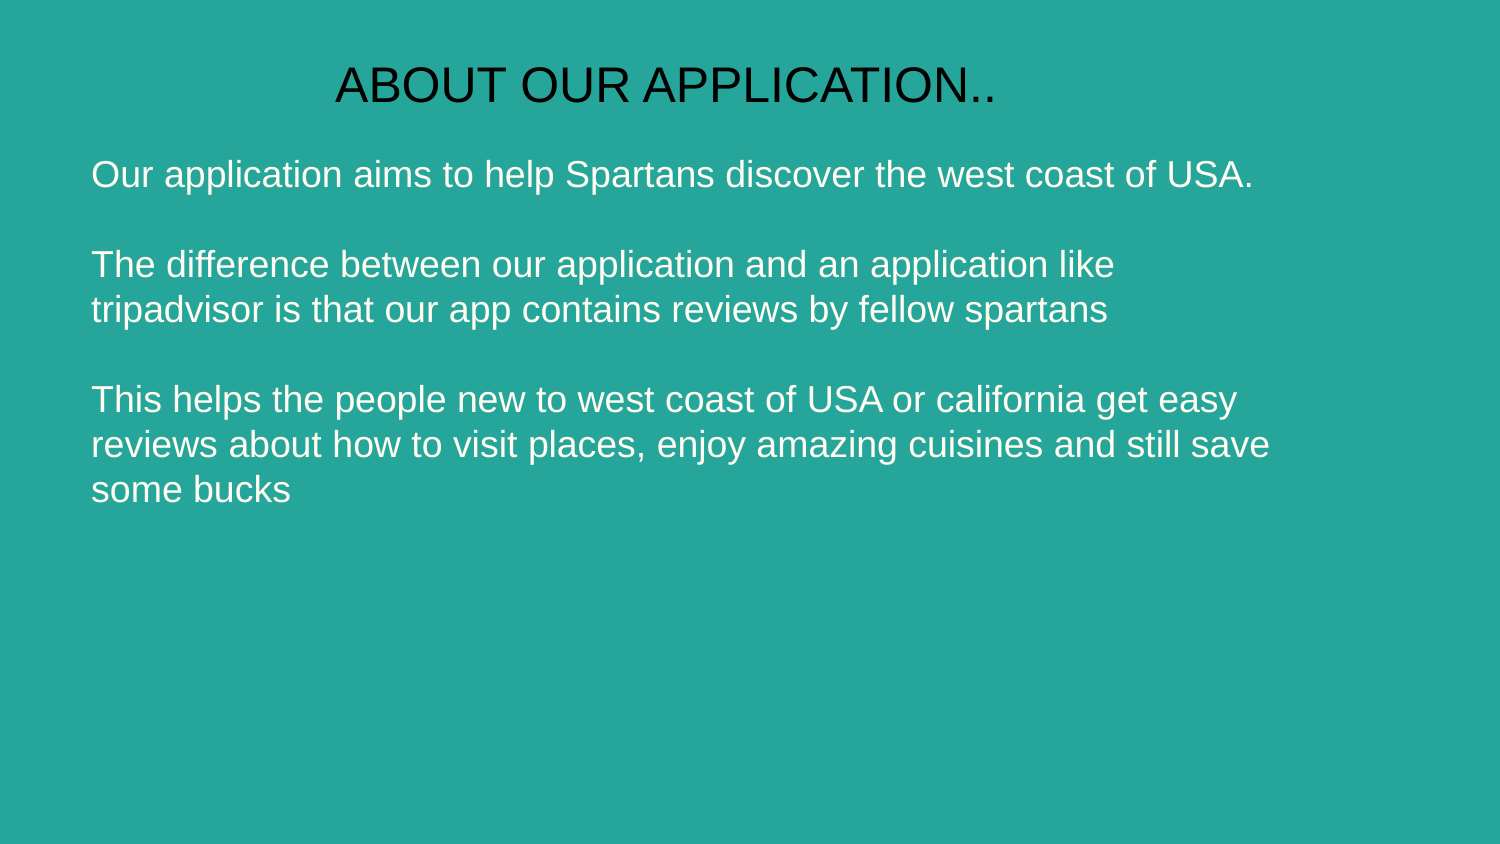

ABOUT OUR APPLICATION..
# Our application aims to help Spartans discover the west coast of USA.

The difference between our application and an application like tripadvisor is that our app contains reviews by fellow spartans

This helps the people new to west coast of USA or california get easy reviews about how to visit places, enjoy amazing cuisines and still save some bucks